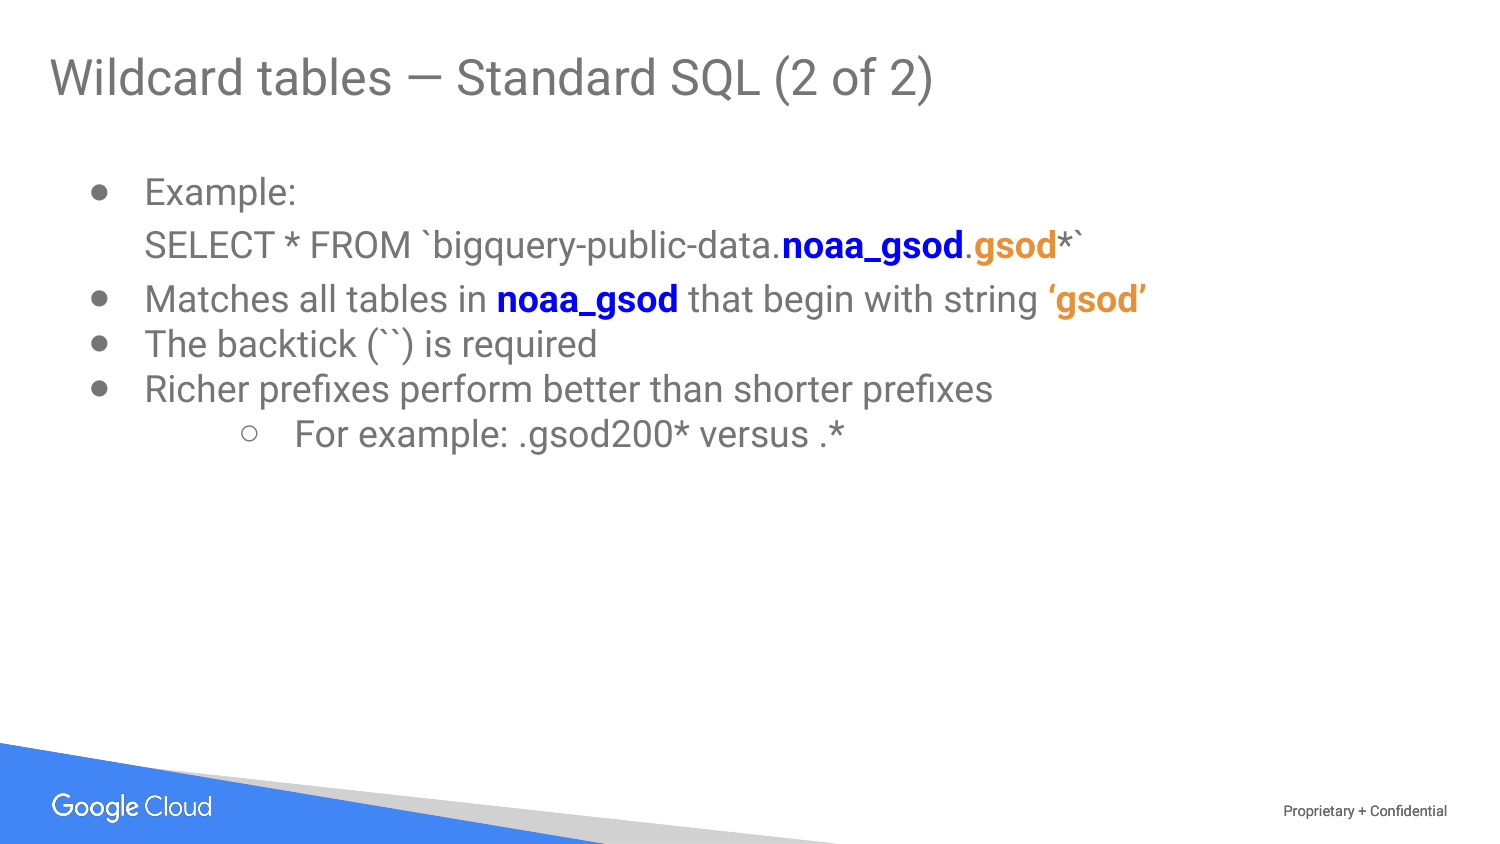

# Wildcard tables — Standard SQL (2 of 2)
Example:
SELECT * FROM `bigquery-public-data.noaa_gsod.gsod*`
Matches all tables in noaa_gsod that begin with string ‘gsod’
The backtick (``) is required
Richer prefixes perform better than shorter prefixes
For example: .gsod200* versus .*